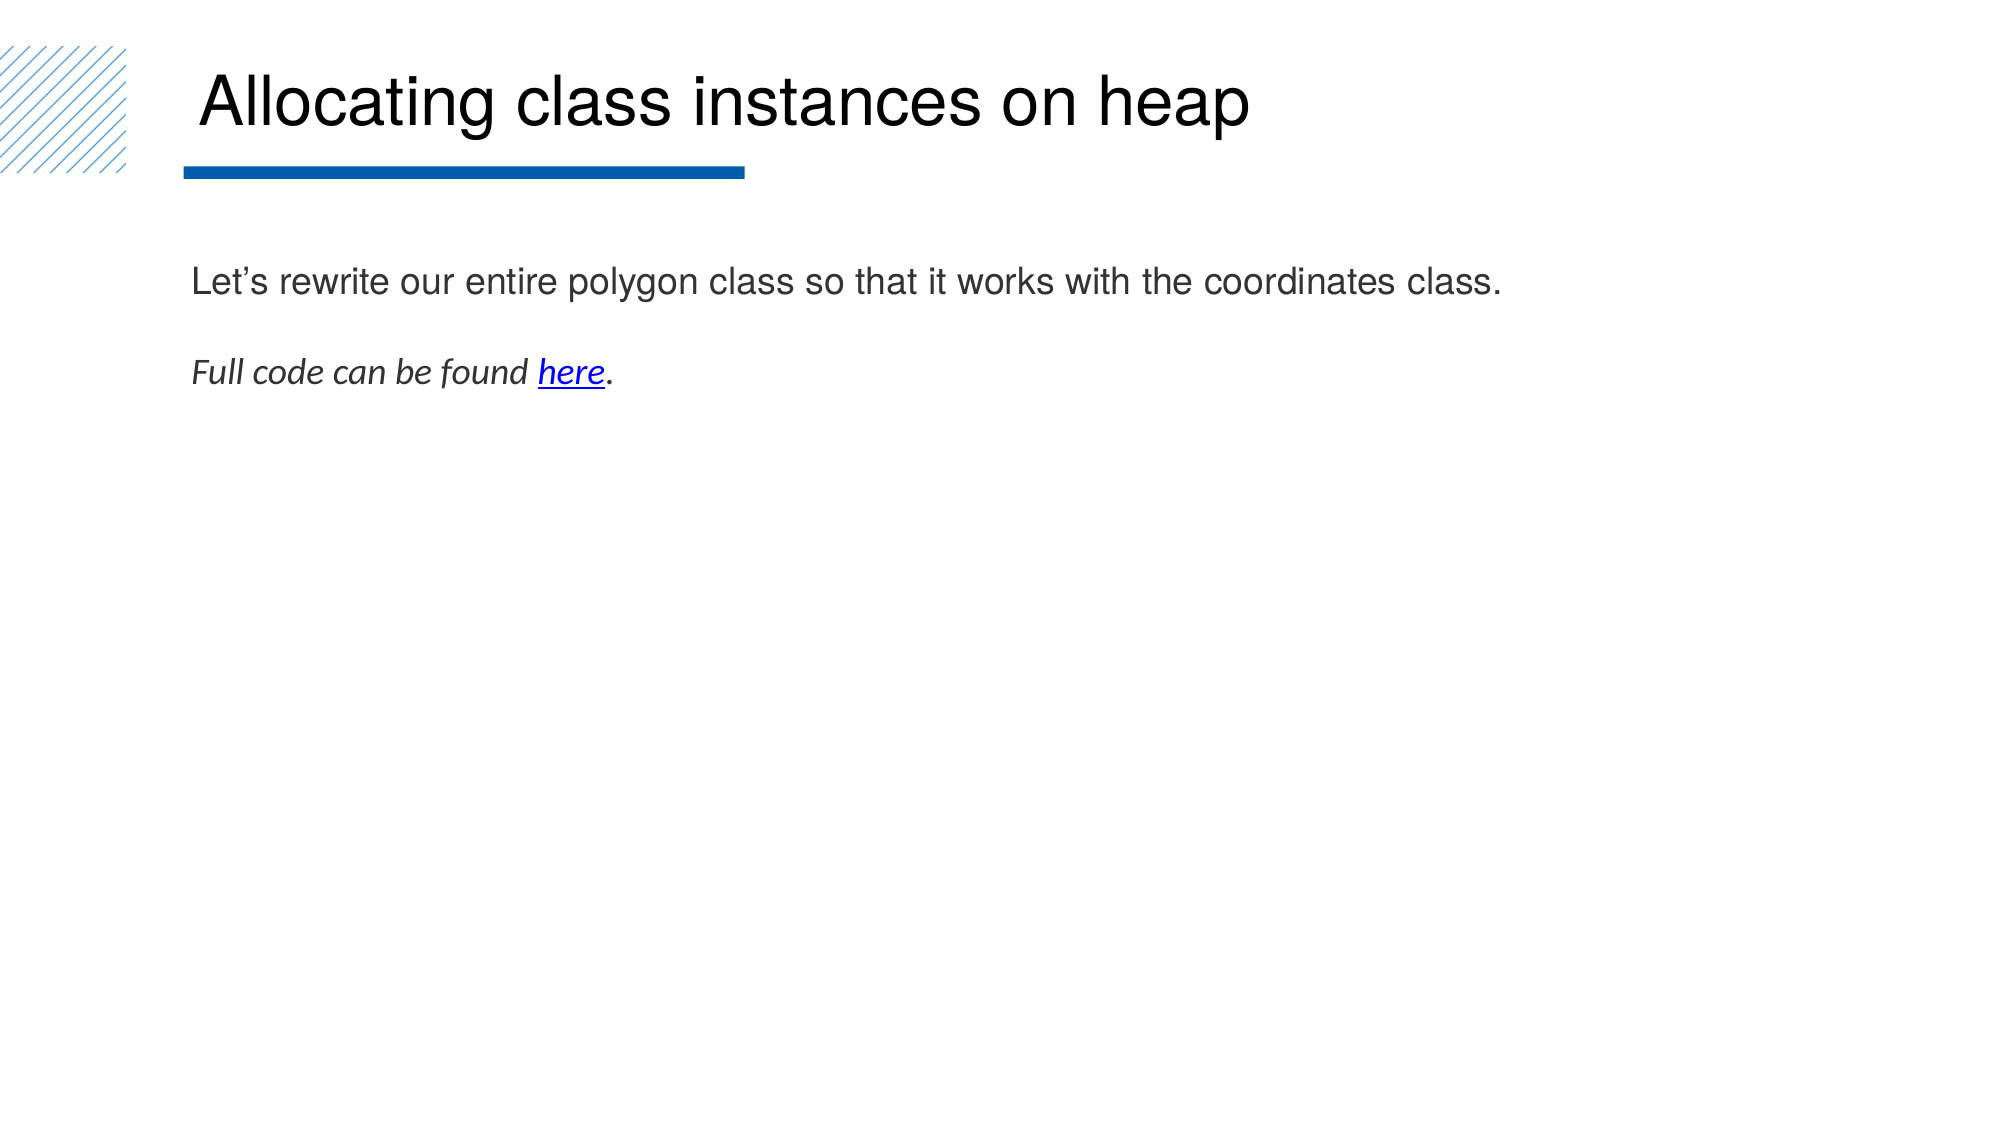

Allocating class instances on heap
Let’s rewrite our entire polygon class so that it works with the coordinates class.

Full code can be found here.